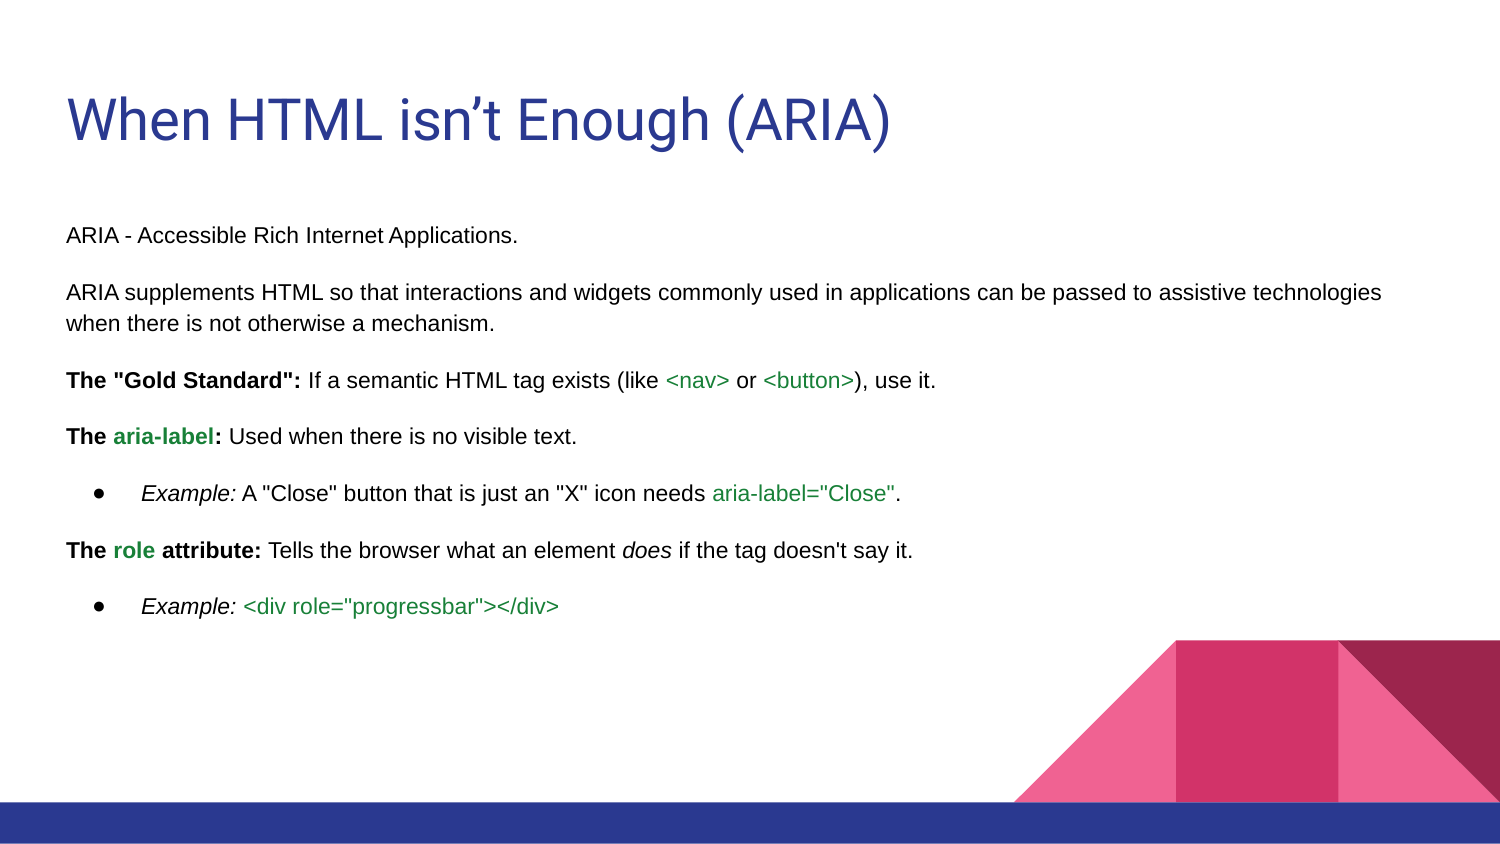

# When HTML isn’t Enough (ARIA)
ARIA - Accessible Rich Internet Applications.
ARIA supplements HTML so that interactions and widgets commonly used in applications can be passed to assistive technologies when there is not otherwise a mechanism.
The "Gold Standard": If a semantic HTML tag exists (like <nav> or <button>), use it.
The aria-label: Used when there is no visible text.
Example: A "Close" button that is just an "X" icon needs aria-label="Close".
The role attribute: Tells the browser what an element does if the tag doesn't say it.
Example: <div role="progressbar"></div>